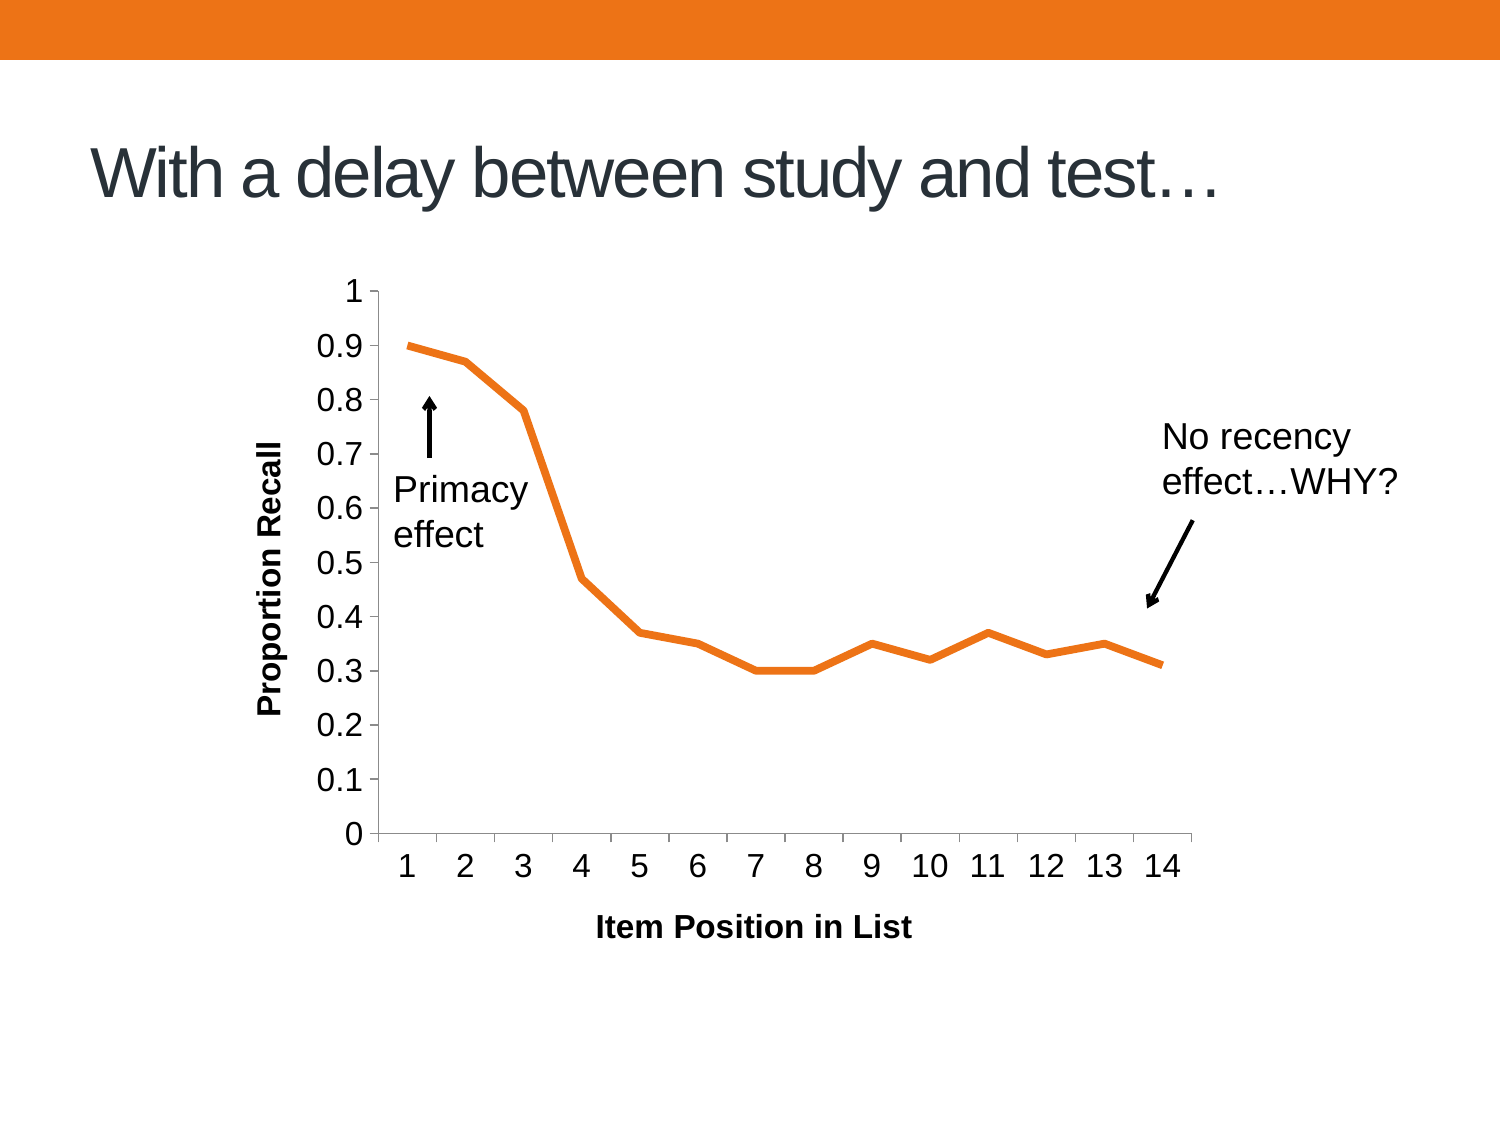

# With a delay between study and test…

### Chart

| Category |  |
|---|---|
No recency effect…WHY?
Primacy
effect